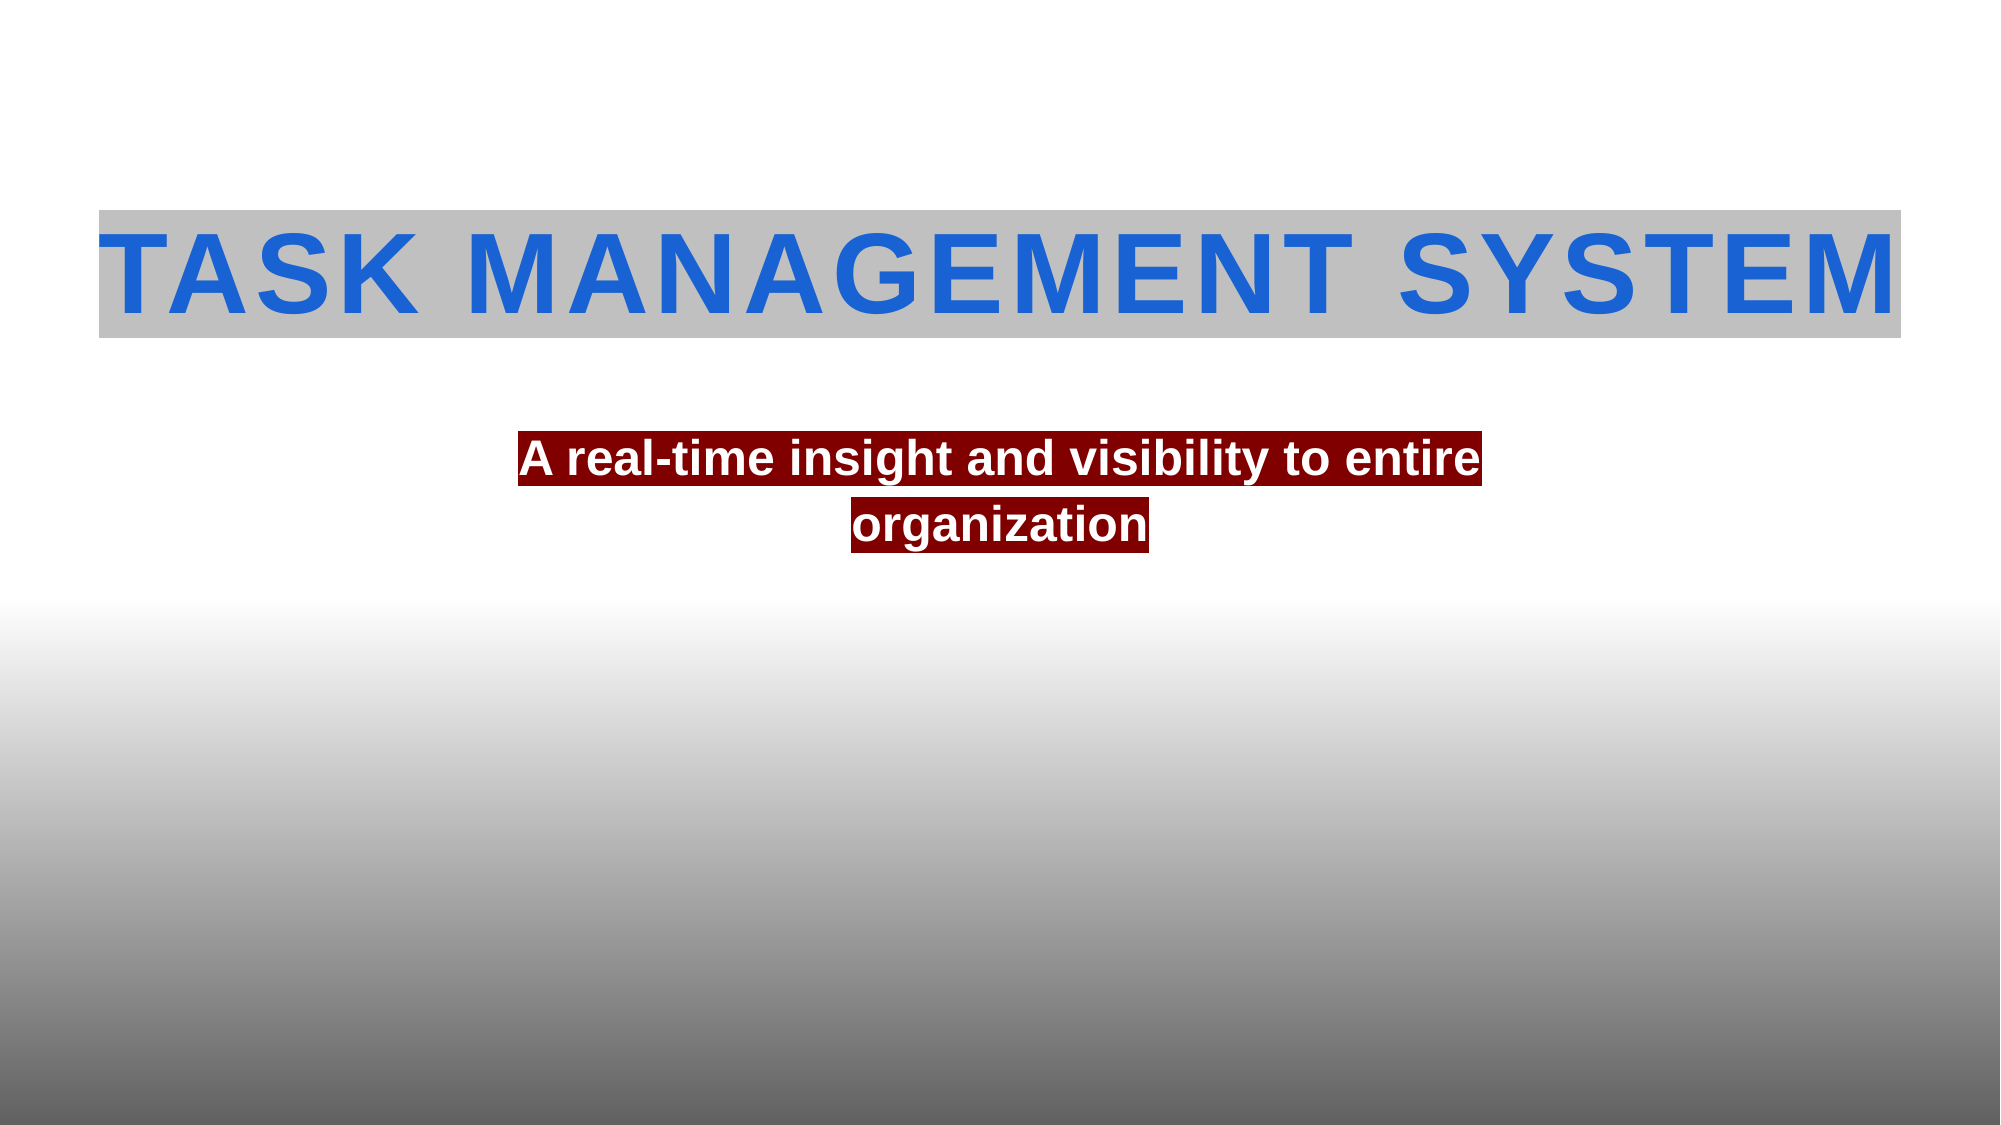

# Task Management system
A real-time insight and visibility to entire organization